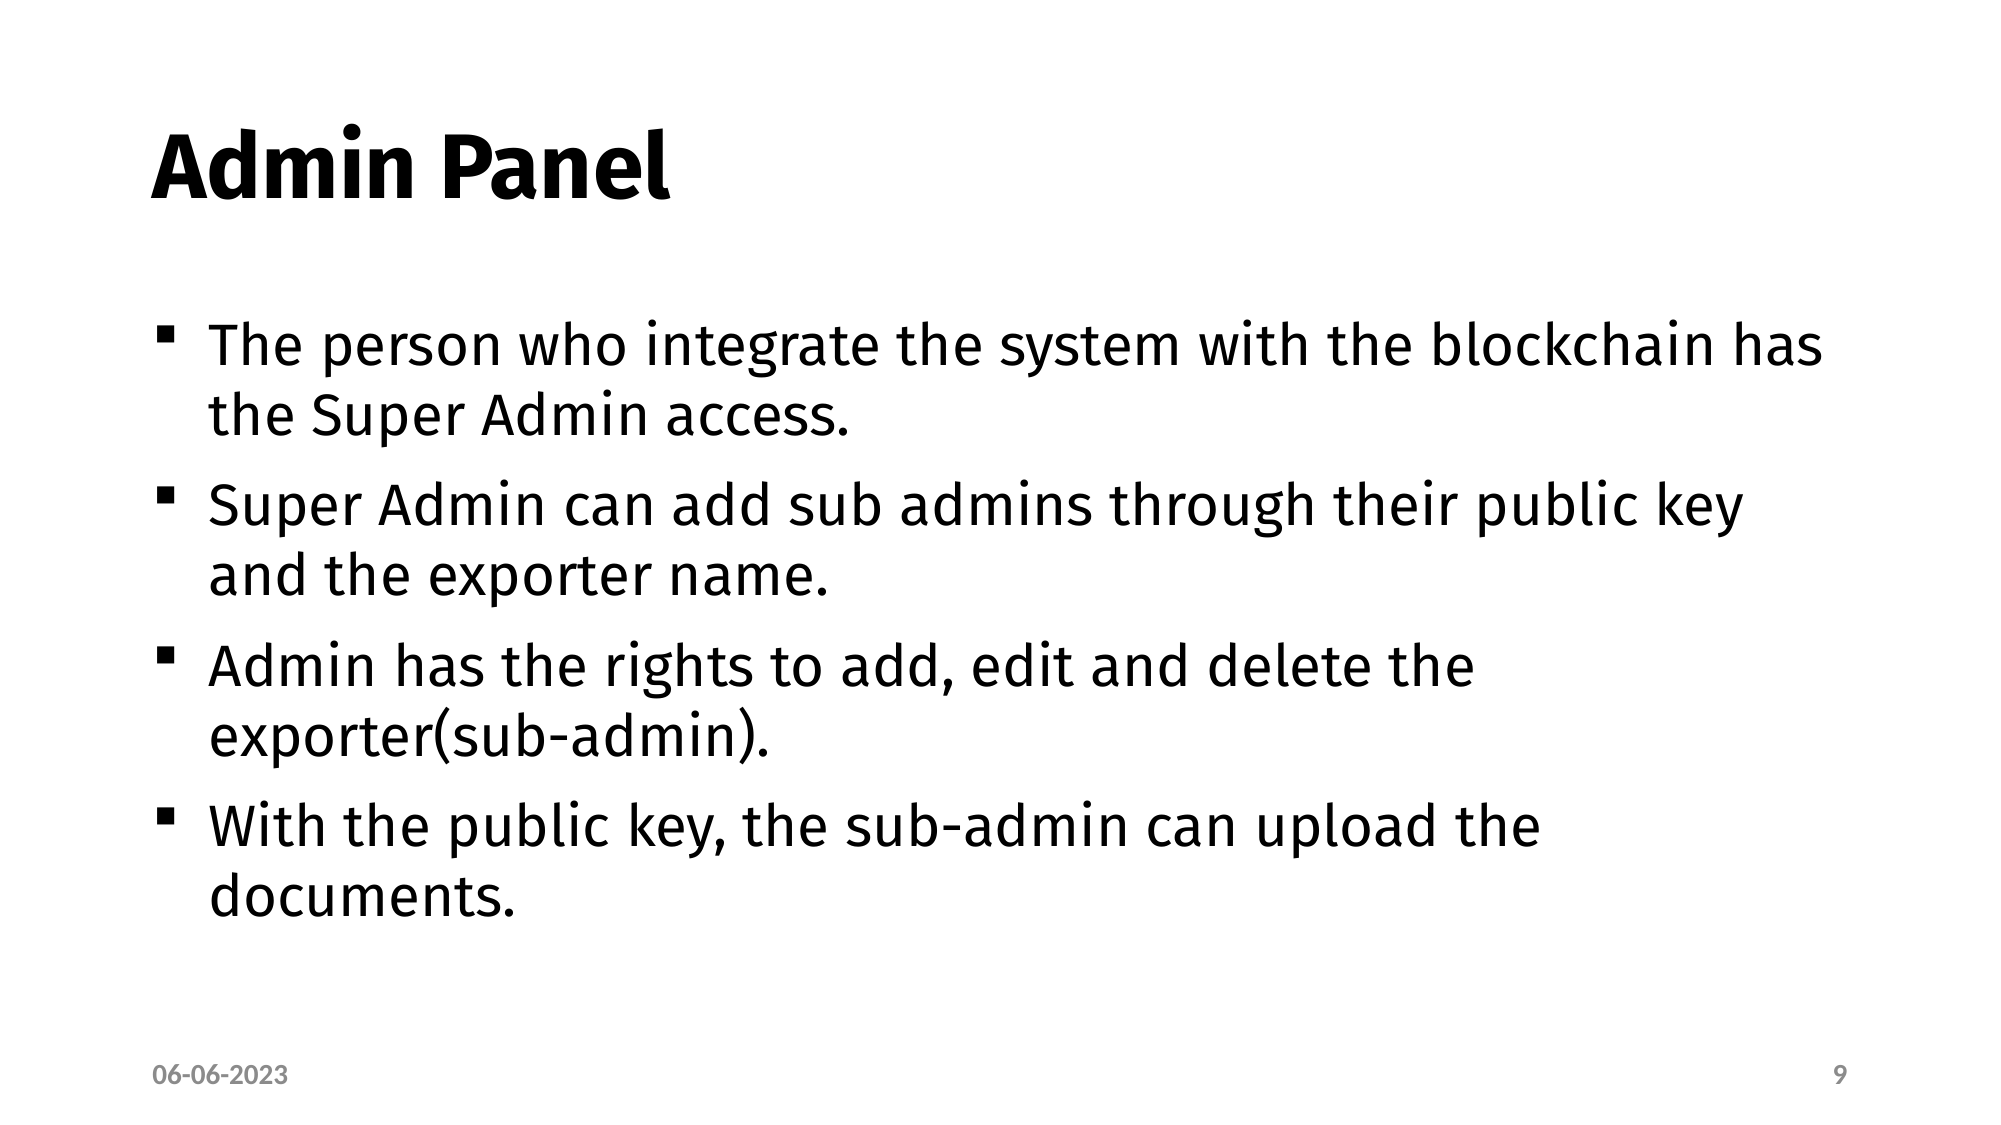

# Admin Panel
The person who integrate the system with the blockchain has the Super Admin access.
Super Admin can add sub admins through their public key and the exporter name.
Admin has the rights to add, edit and delete the exporter(sub-admin).
With the public key, the sub-admin can upload the documents.

06-06-2023
9